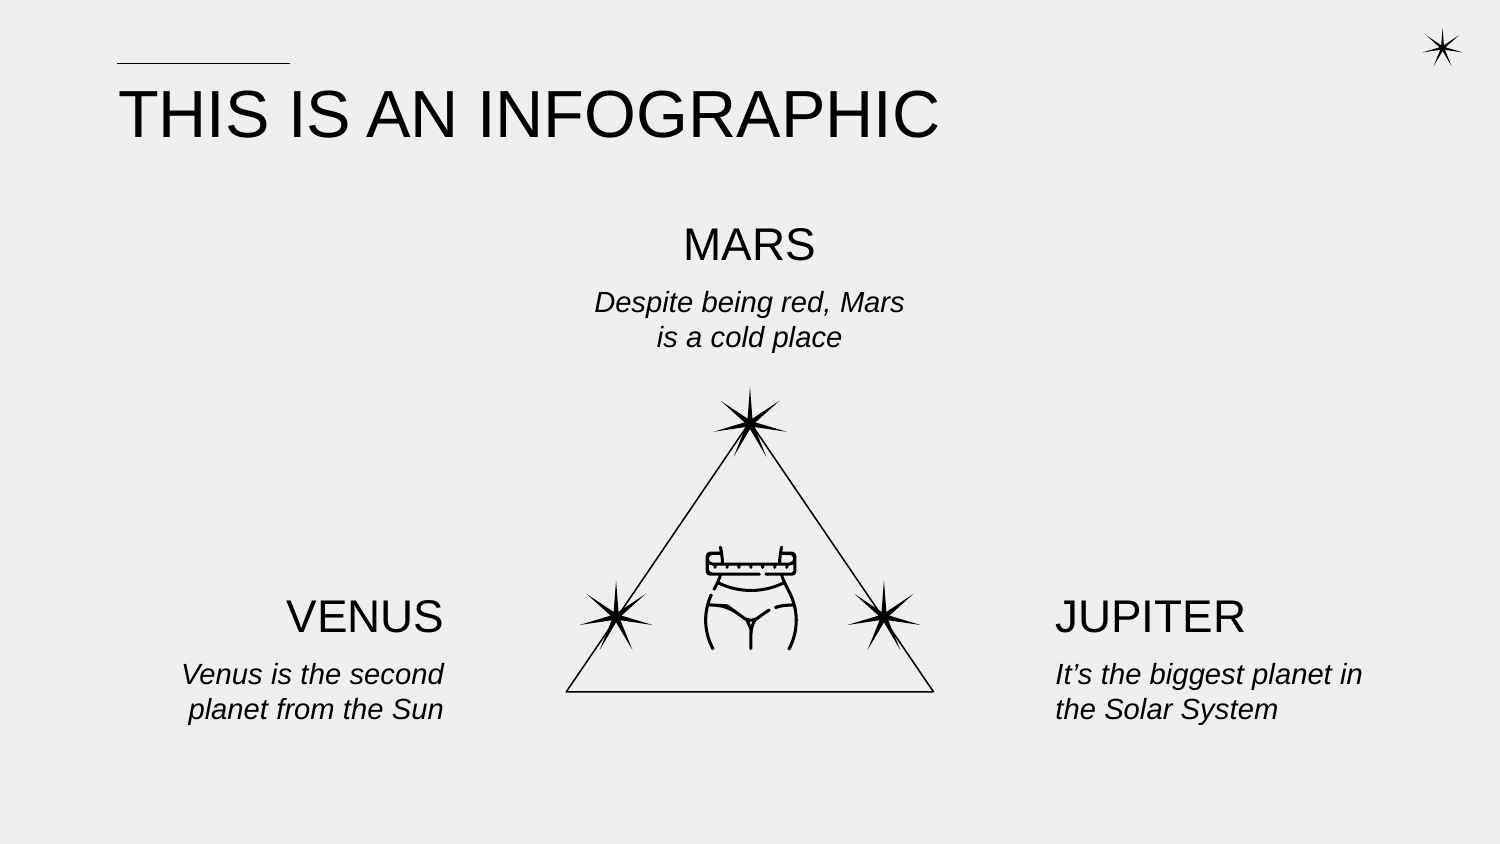

# THIS IS AN INFOGRAPHIC
MARS
Despite being red, Mars is a cold place

VENUS
JUPITER
Venus is the second planet from the Sun
It’s the biggest planet in the Solar System